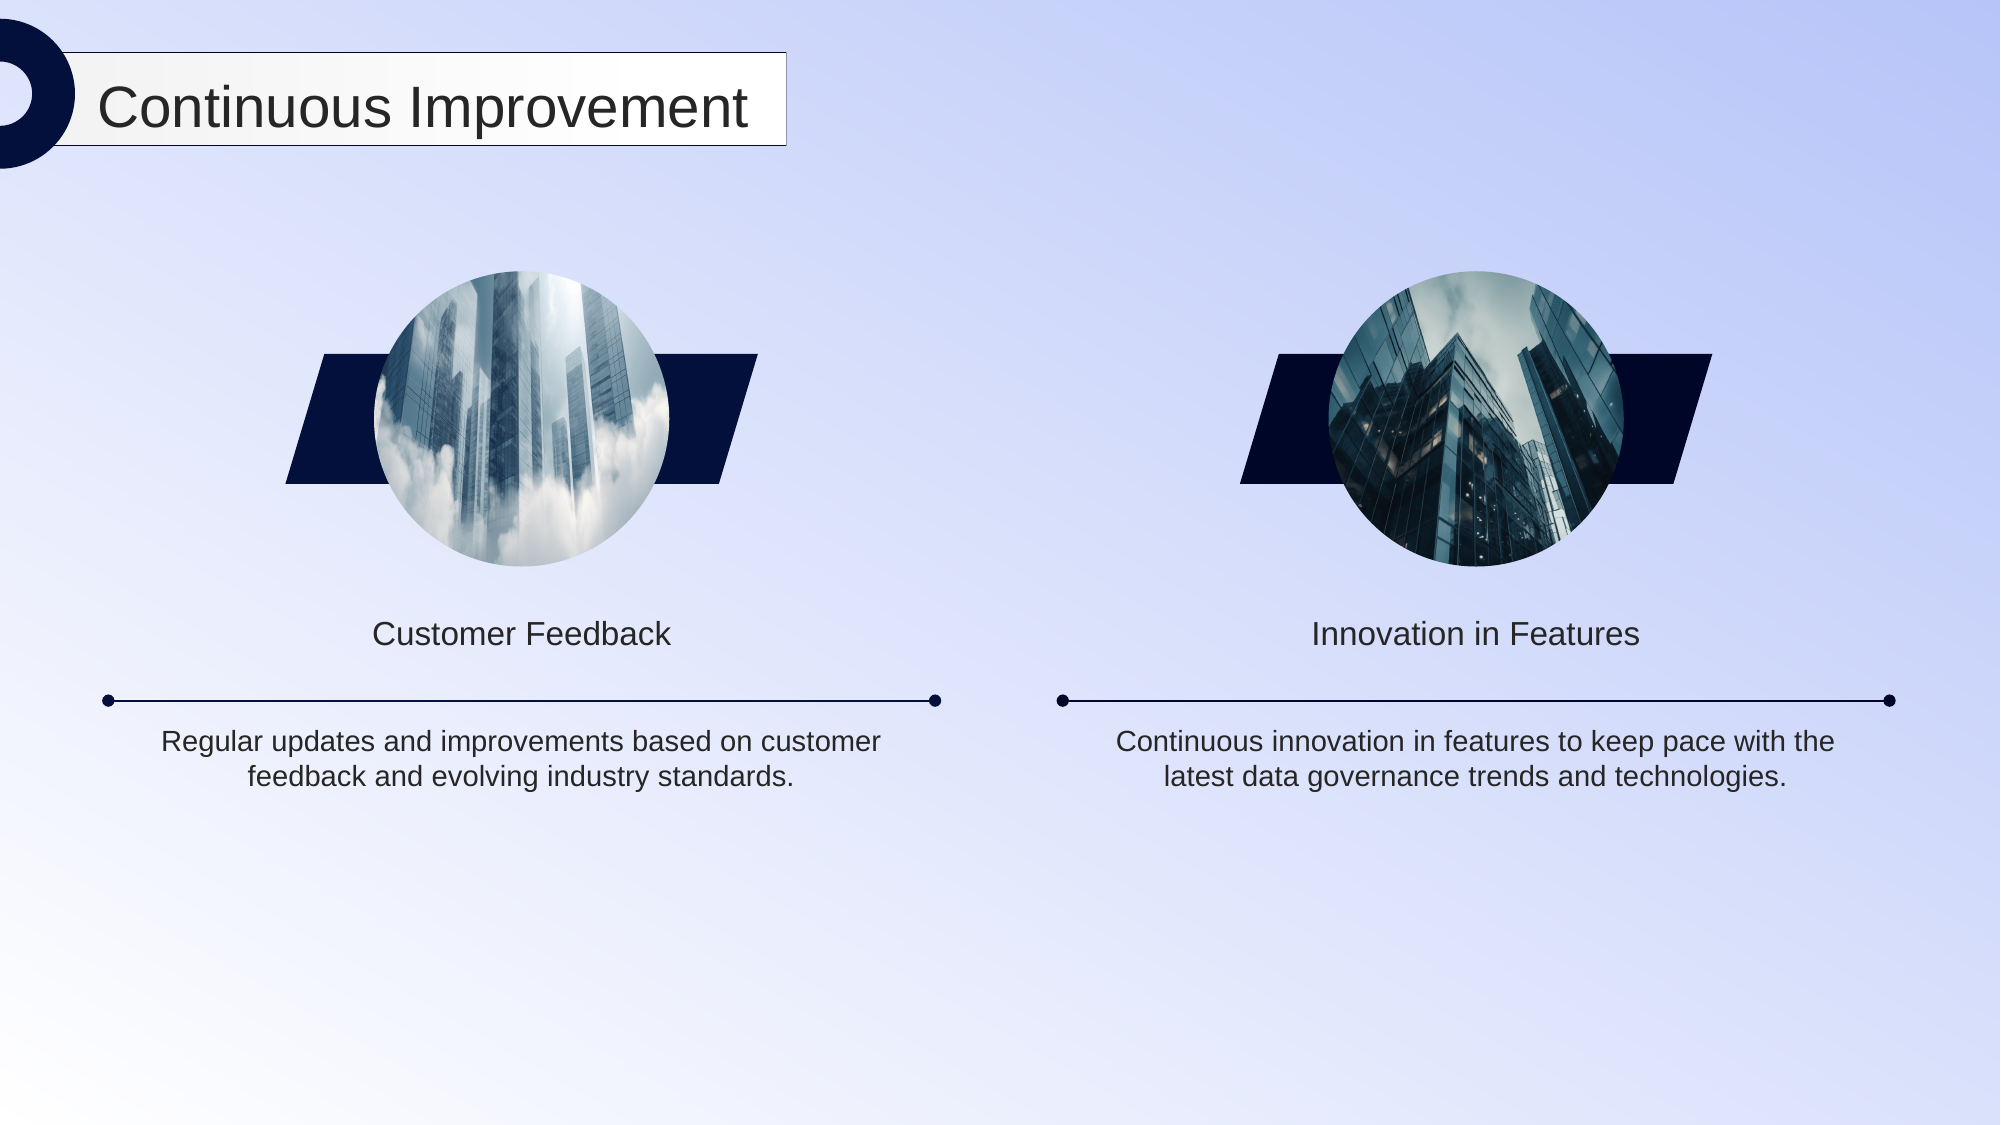

Continuous Improvement

Customer Feedback
Innovation in Features
Regular updates and improvements based on customer feedback and evolving industry standards.
Continuous innovation in features to keep pace with the latest data governance trends and technologies.